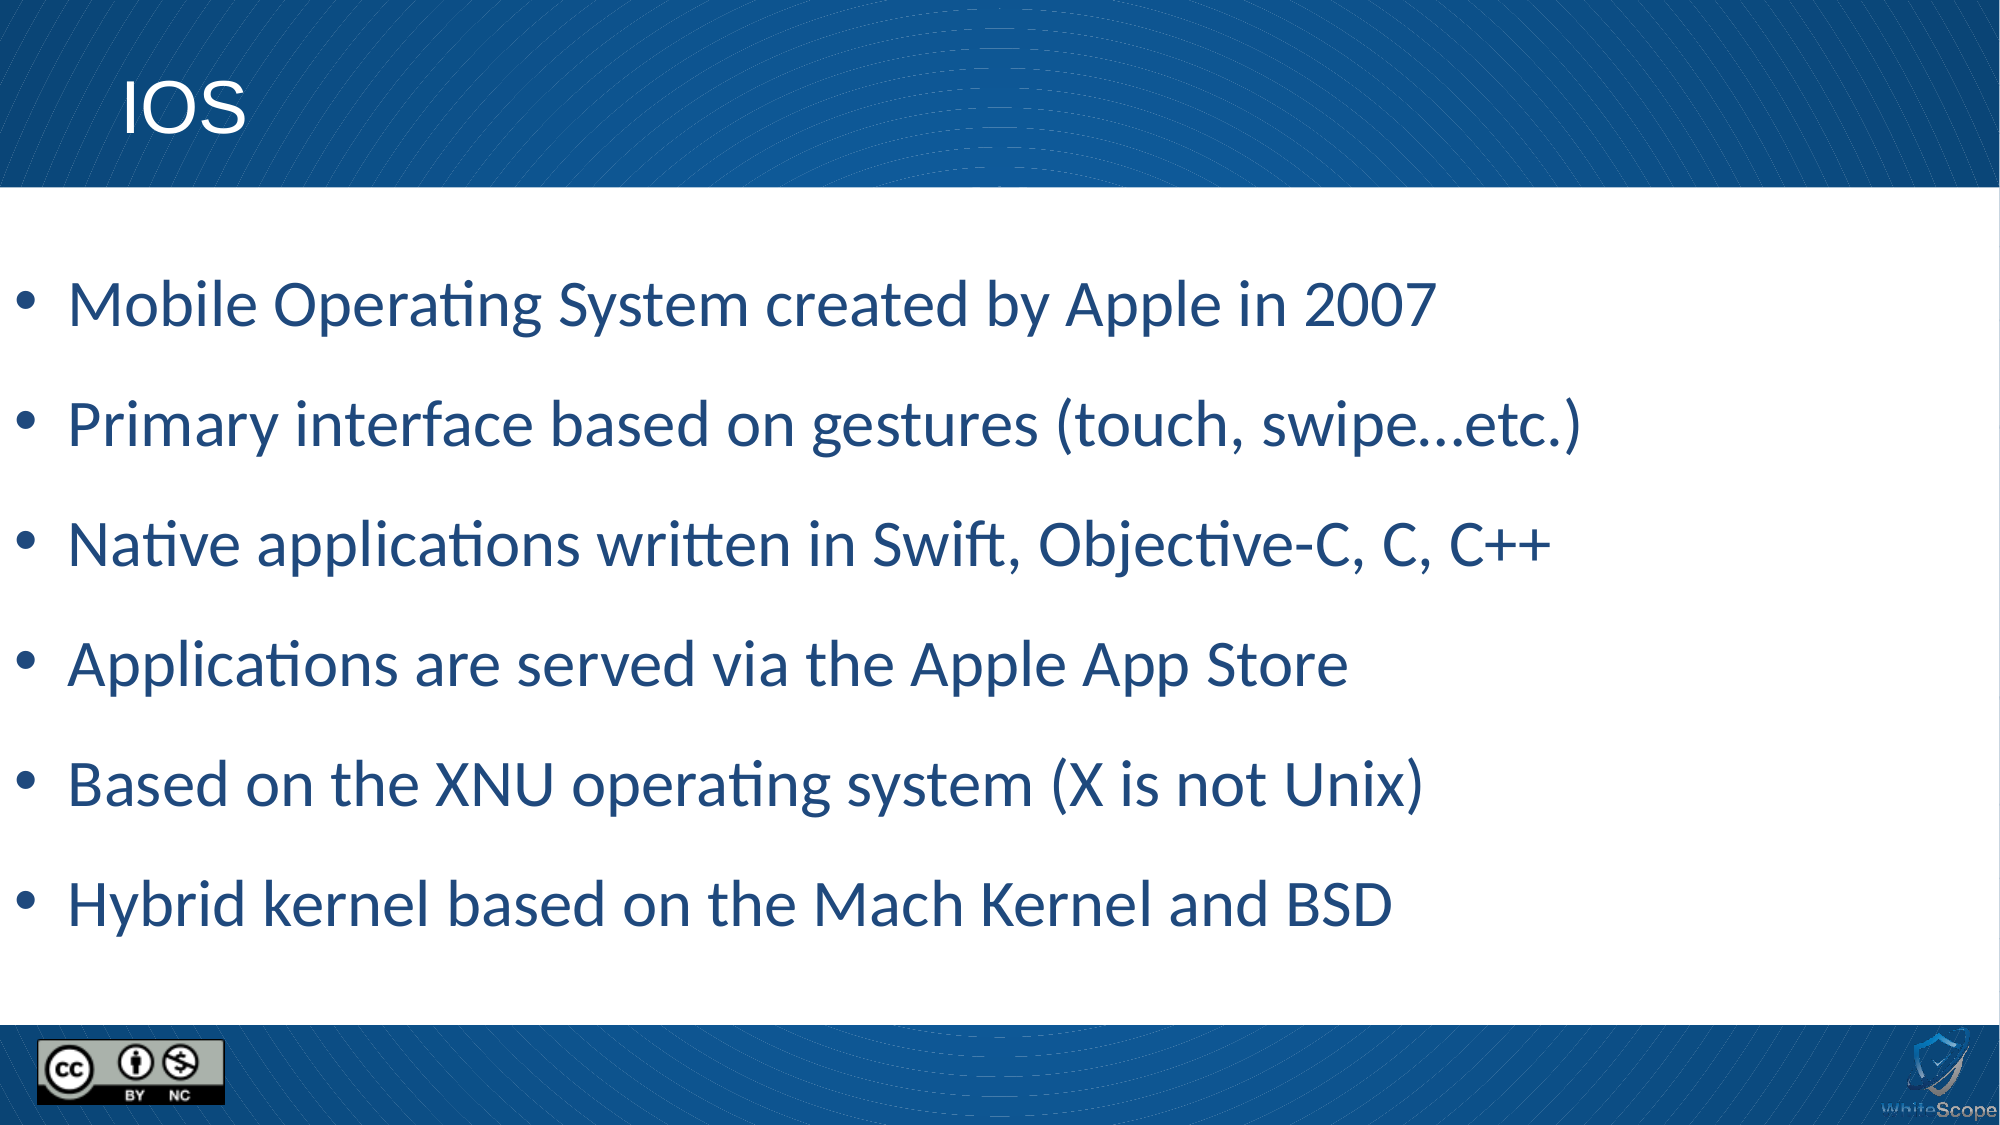

# IOS
  Mobile Operating System created by Apple in 2007
  Primary interface based on gestures (touch, swipe…etc.)
  Native applications written in Swift, Objective-C, C, C++
  Applications are served via the Apple App Store
  Based on the XNU operating system (X is not Unix)
  Hybrid kernel based on the Mach Kernel and BSD